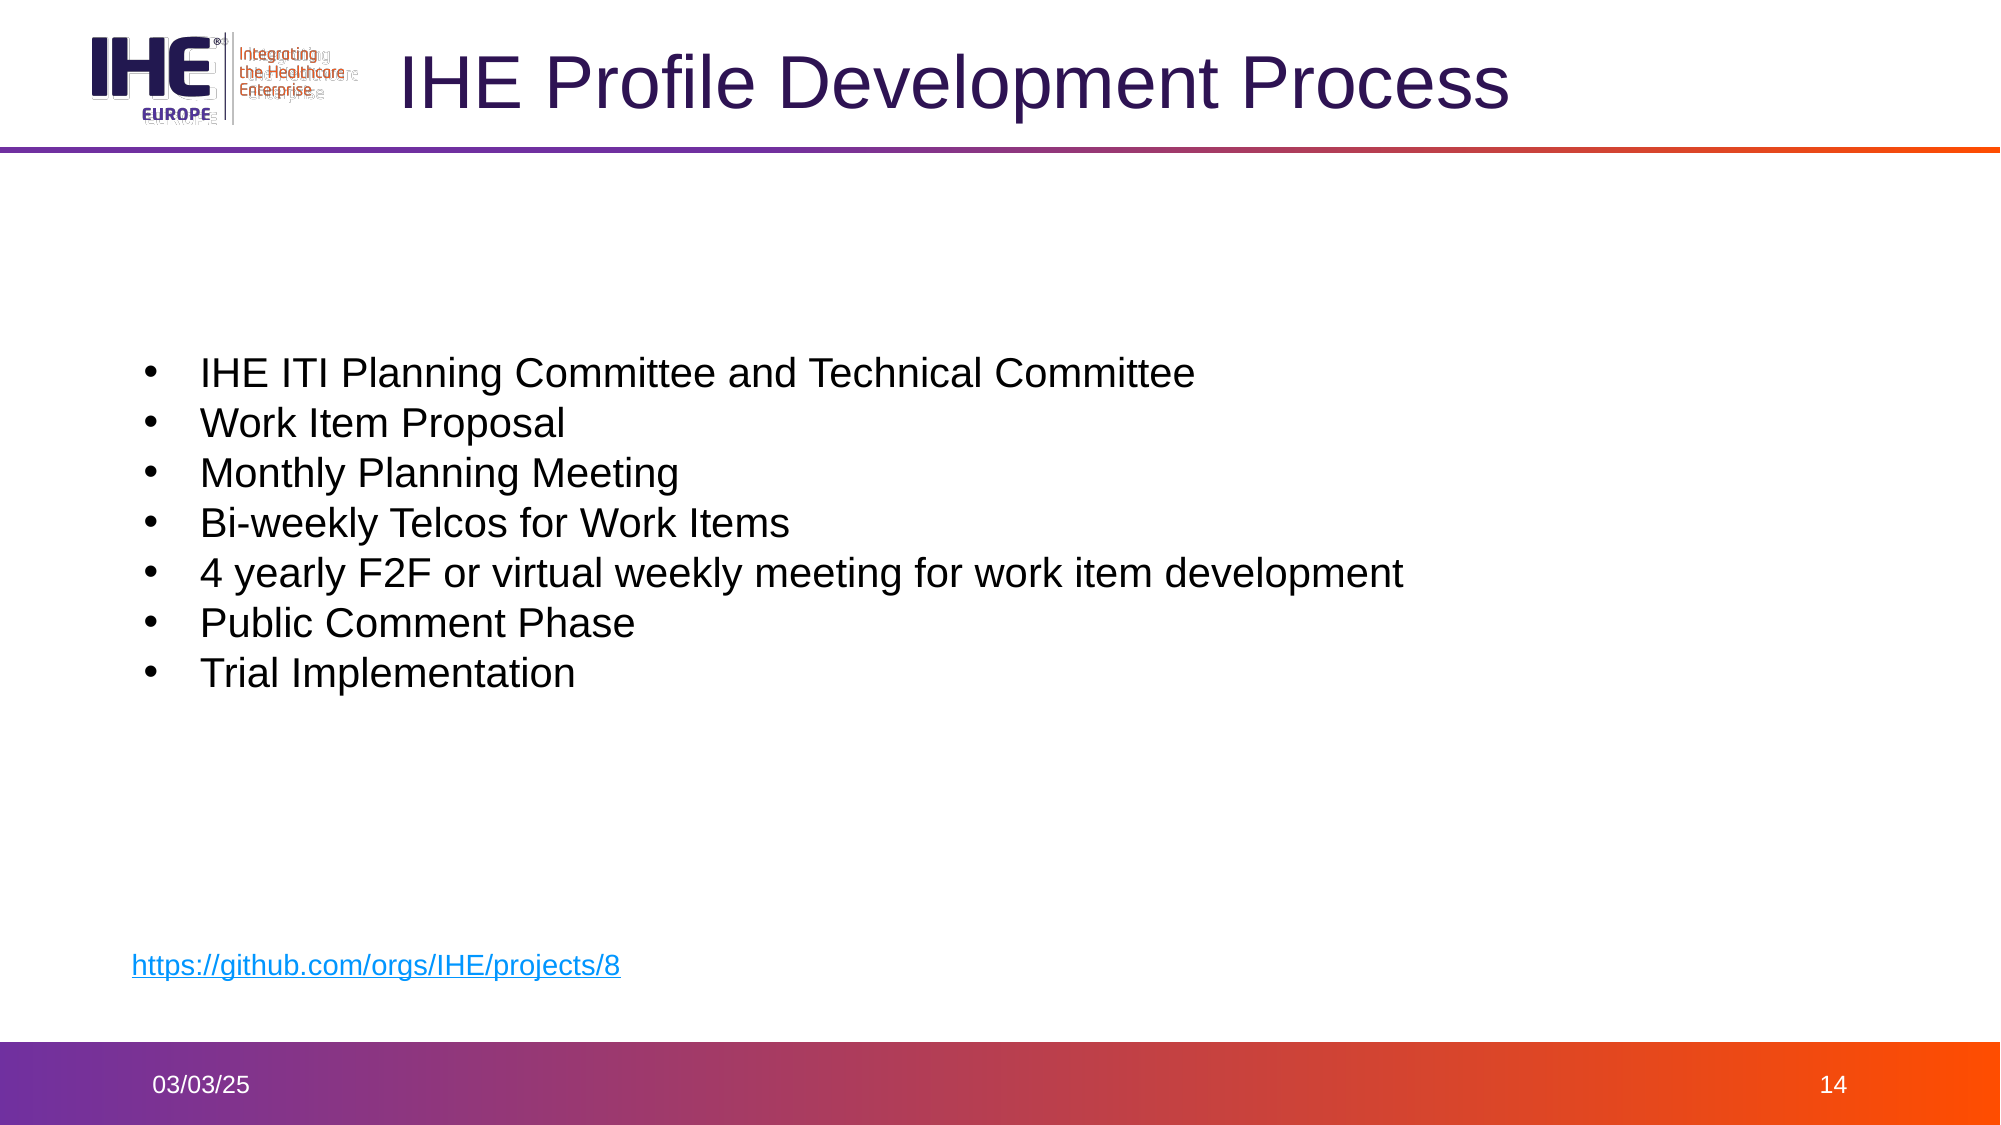

# IHE Profile Development Process

IHE ITI Planning Committee and Technical Committee
Work Item Proposal
Monthly Planning Meeting
Bi-weekly Telcos for Work Items
4 yearly F2F or virtual weekly meeting for work item development
Public Comment Phase
Trial Implementation

https://github.com/orgs/IHE/projects/8

03/03/25
14